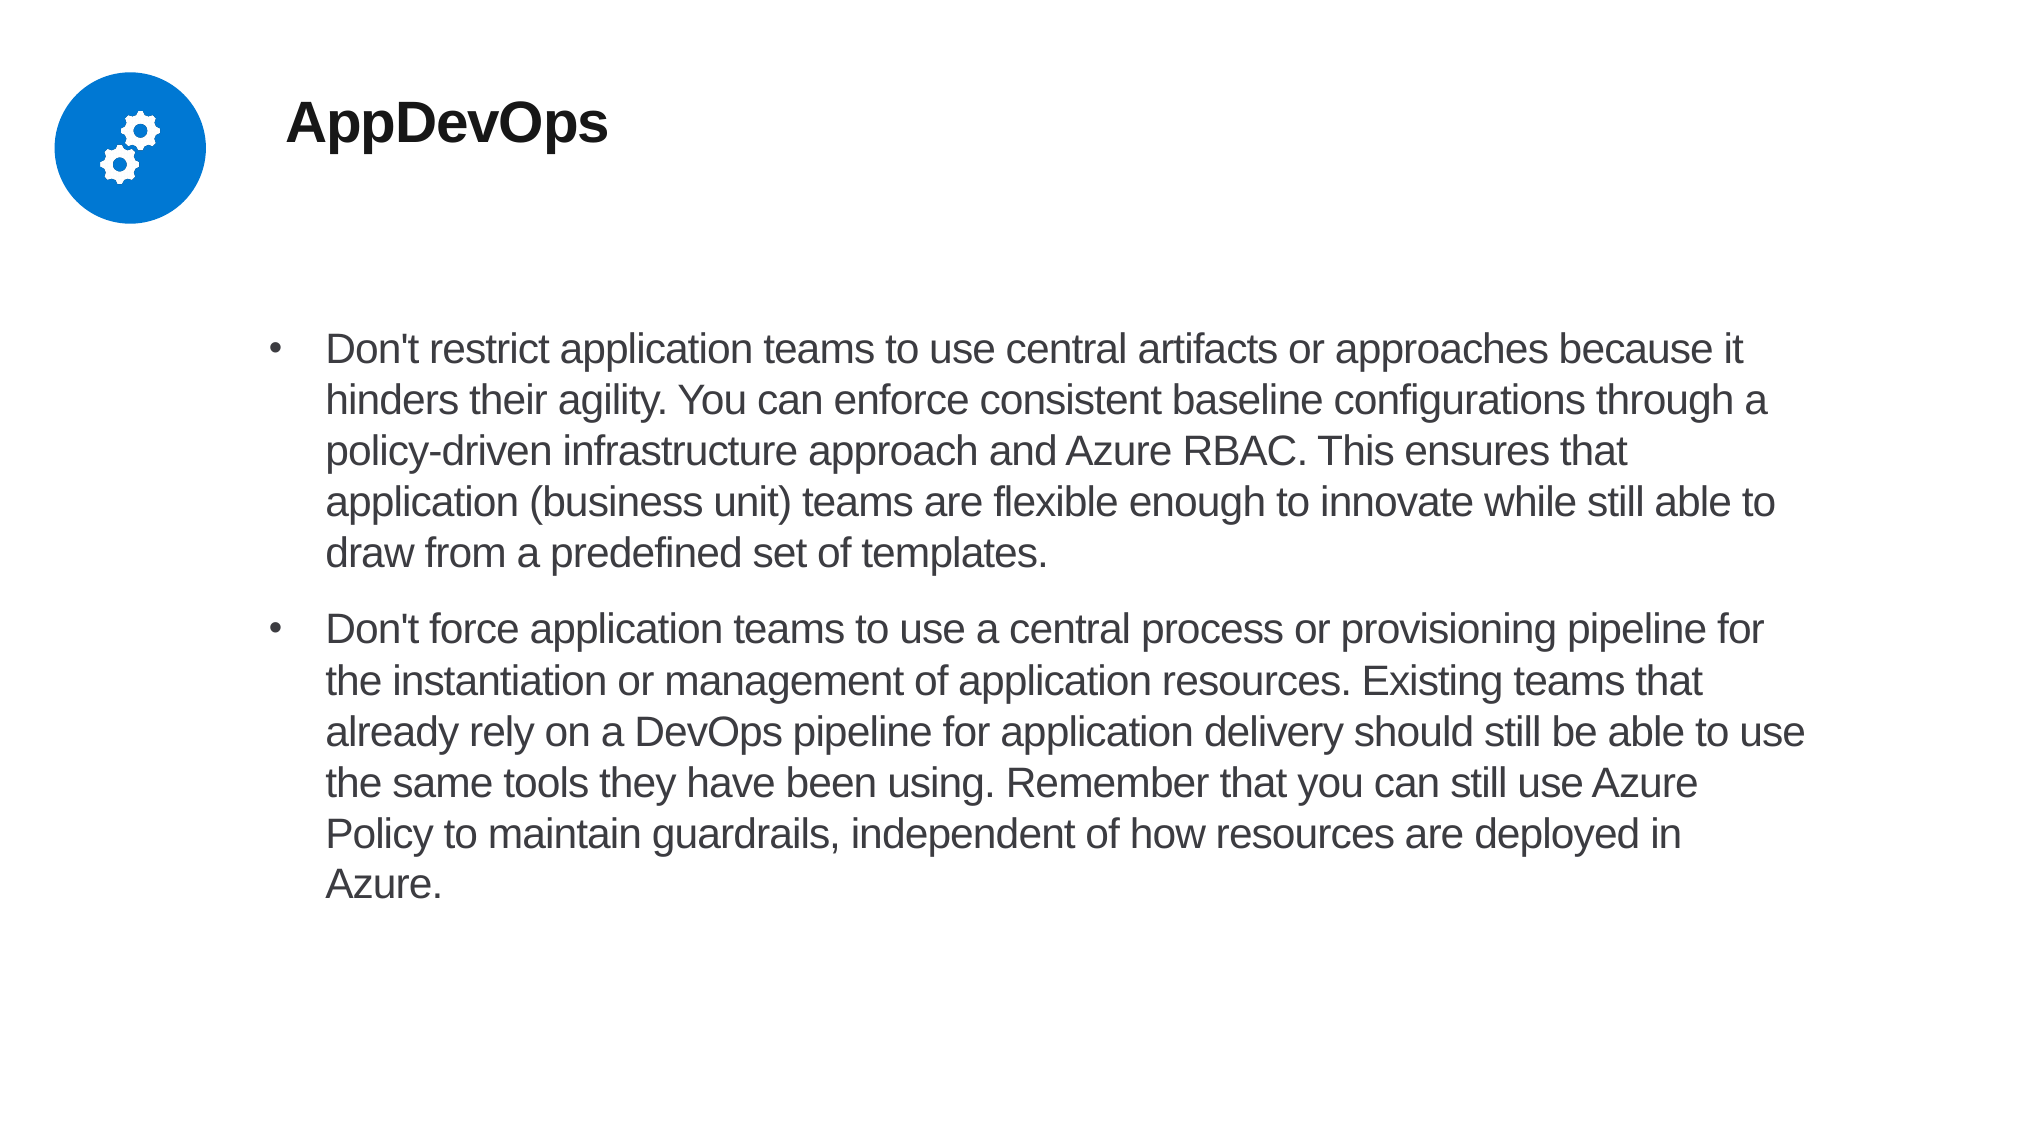

# AppDevOps

Don't restrict application teams to use central artifacts or approaches because it hinders their agility. You can enforce consistent baseline configurations through a policy-driven infrastructure approach and Azure RBAC. This ensures that application (business unit) teams are flexible enough to innovate while still able to draw from a predefined set of templates.
Don't force application teams to use a central process or provisioning pipeline for the instantiation or management of application resources. Existing teams that already rely on a DevOps pipeline for application delivery should still be able to use the same tools they have been using. Remember that you can still use Azure Policy to maintain guardrails, independent of how resources are deployed in Azure.